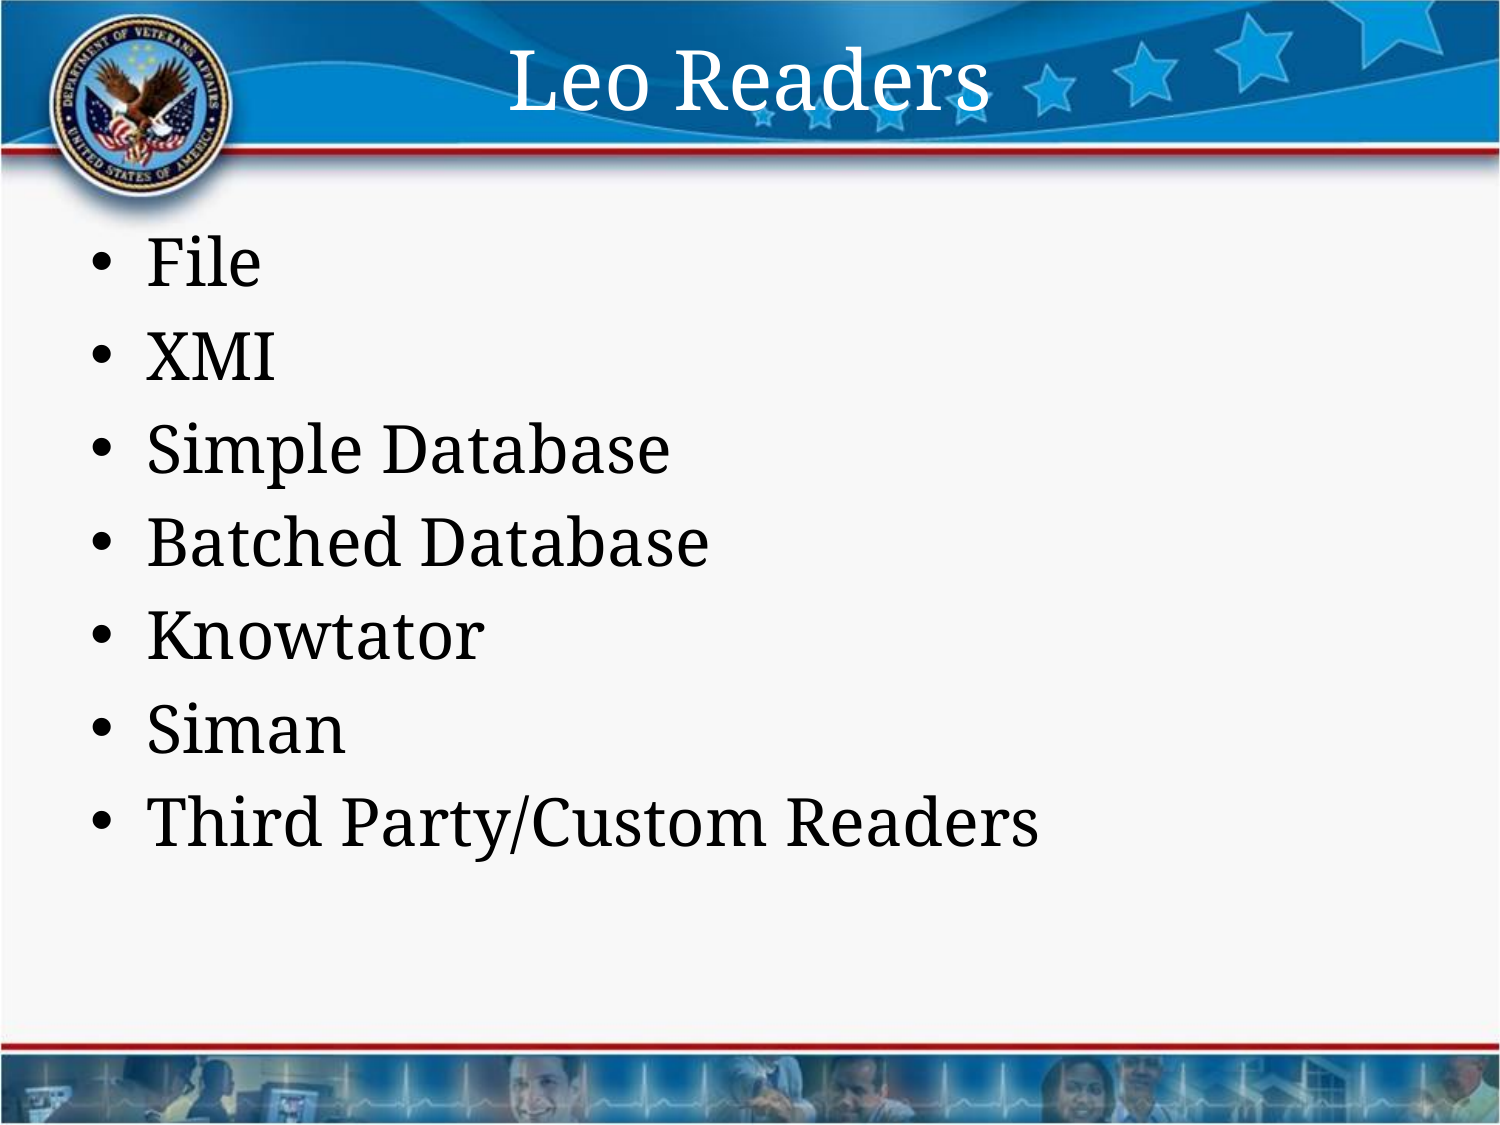

# Leo Readers
File
XMI
Simple Database
Batched Database
Knowtator
Siman
Third Party/Custom Readers